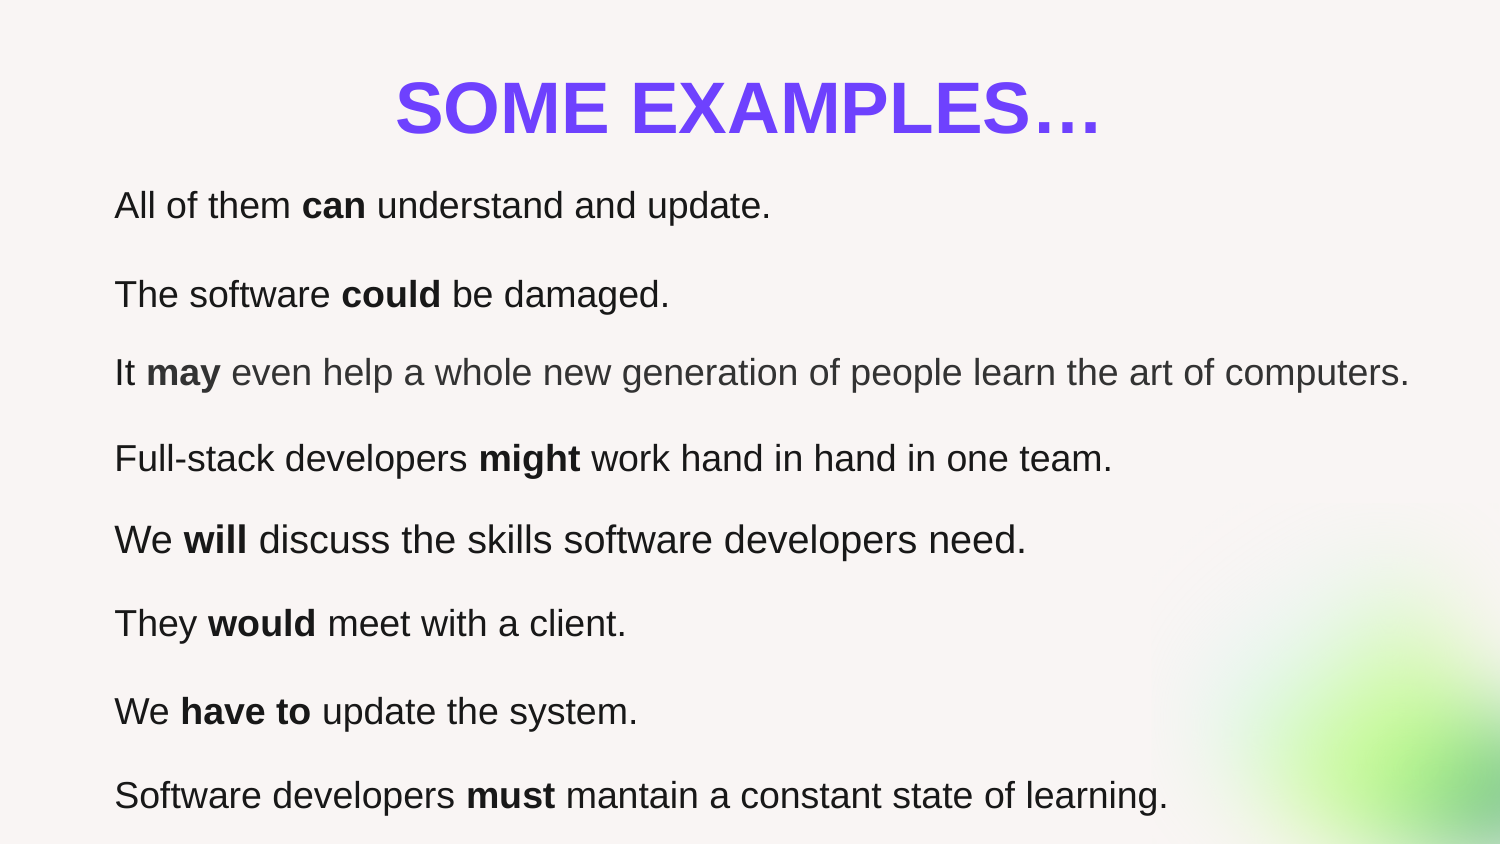

# SOME EXAMPLES…
All of them can understand and update.
The software could be damaged.
It may even help a whole new generation of people learn the art of computers.
Full-stack developers might work hand in hand in one team.
We will discuss the skills software developers need.
They would meet with a client.
We have to update the system.
Software developers must mantain a constant state of learning.